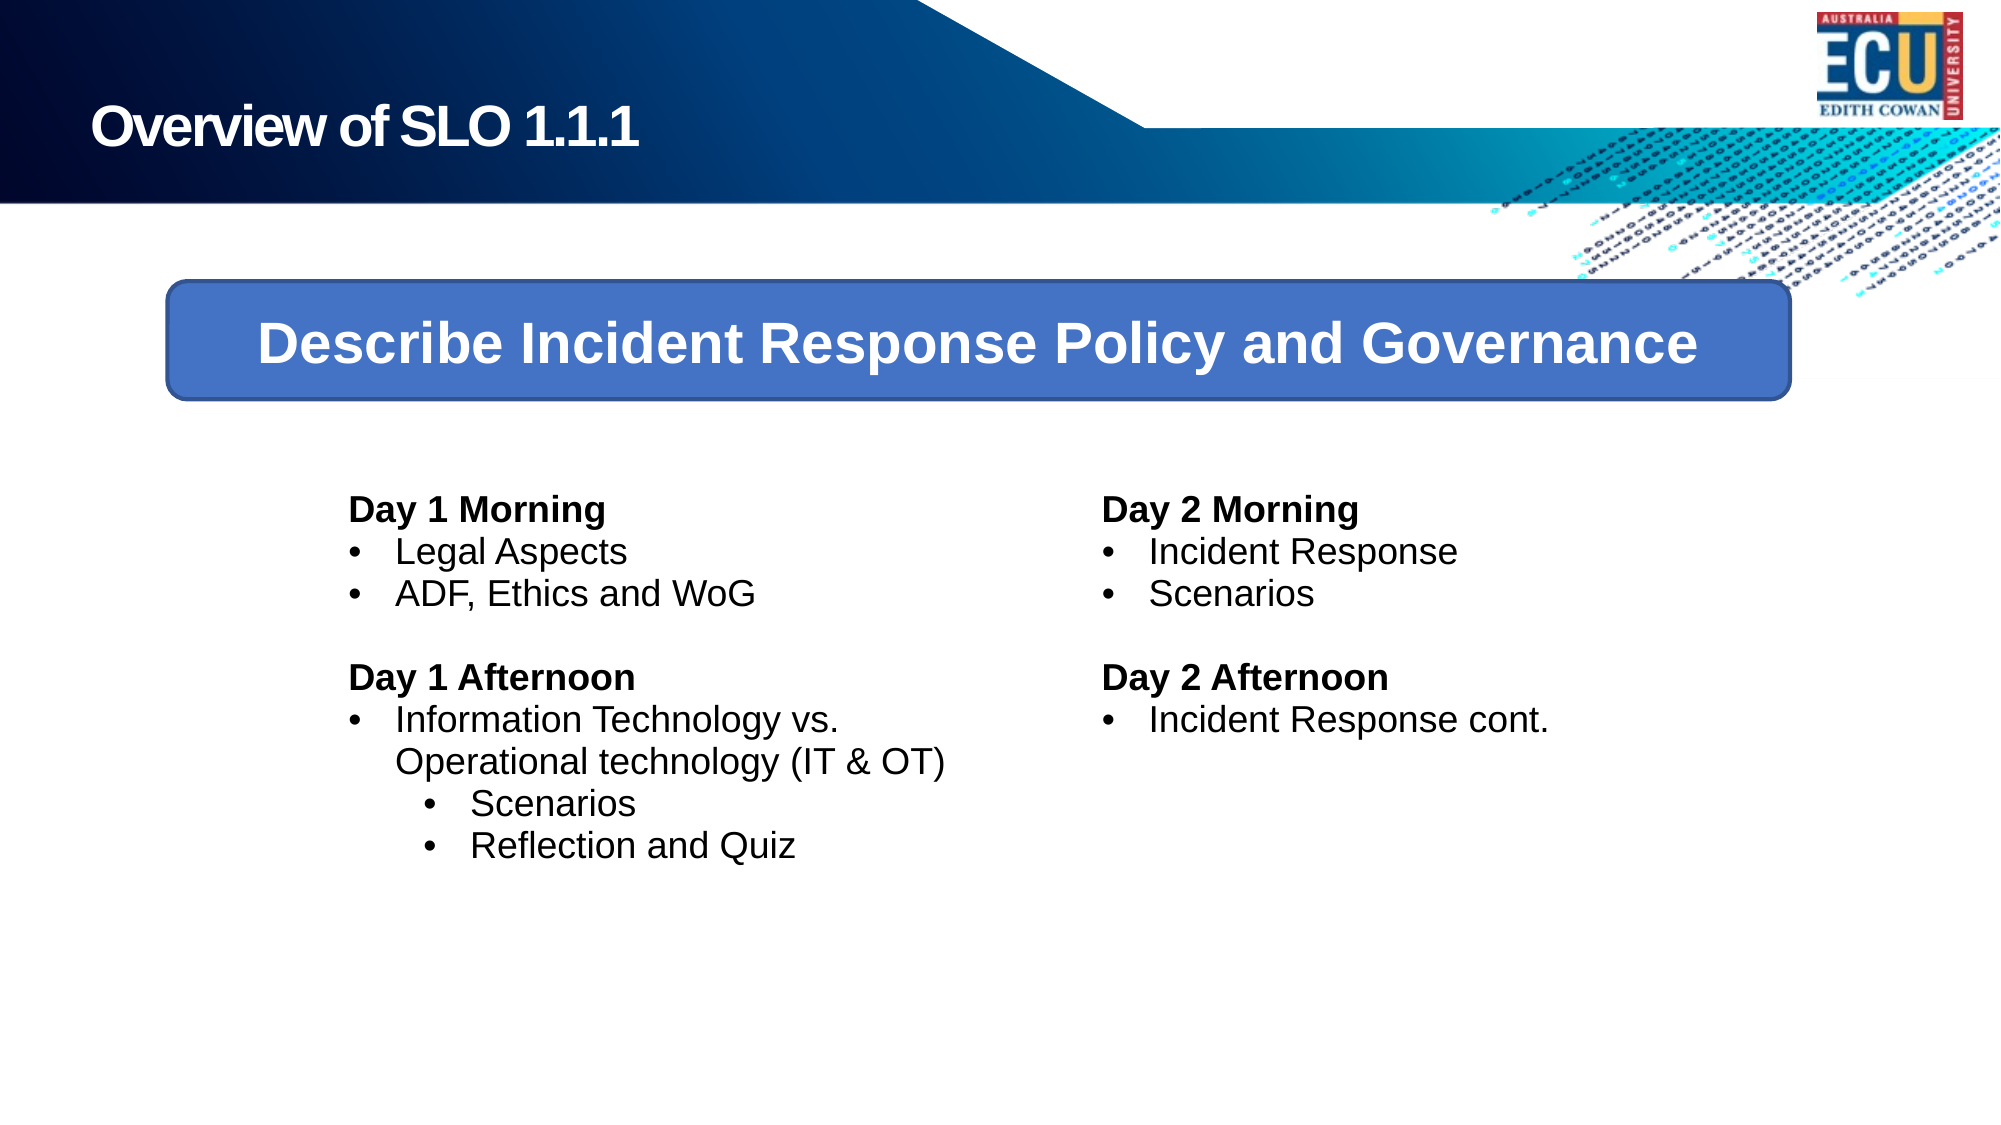

Overview of SLO 1.1.1
Describe Incident Response Policy and Governance
| Day 1 Morning     Legal Aspects        ADF, Ethics and WoG Day 1 Afternoon   Information Technology vs. Operational technology (IT & OT)        Scenarios Reflection and Quiz | Day 2 Morning Incident Response  Scenarios Day 2 Afternoon Incident Response cont. |
| --- | --- |